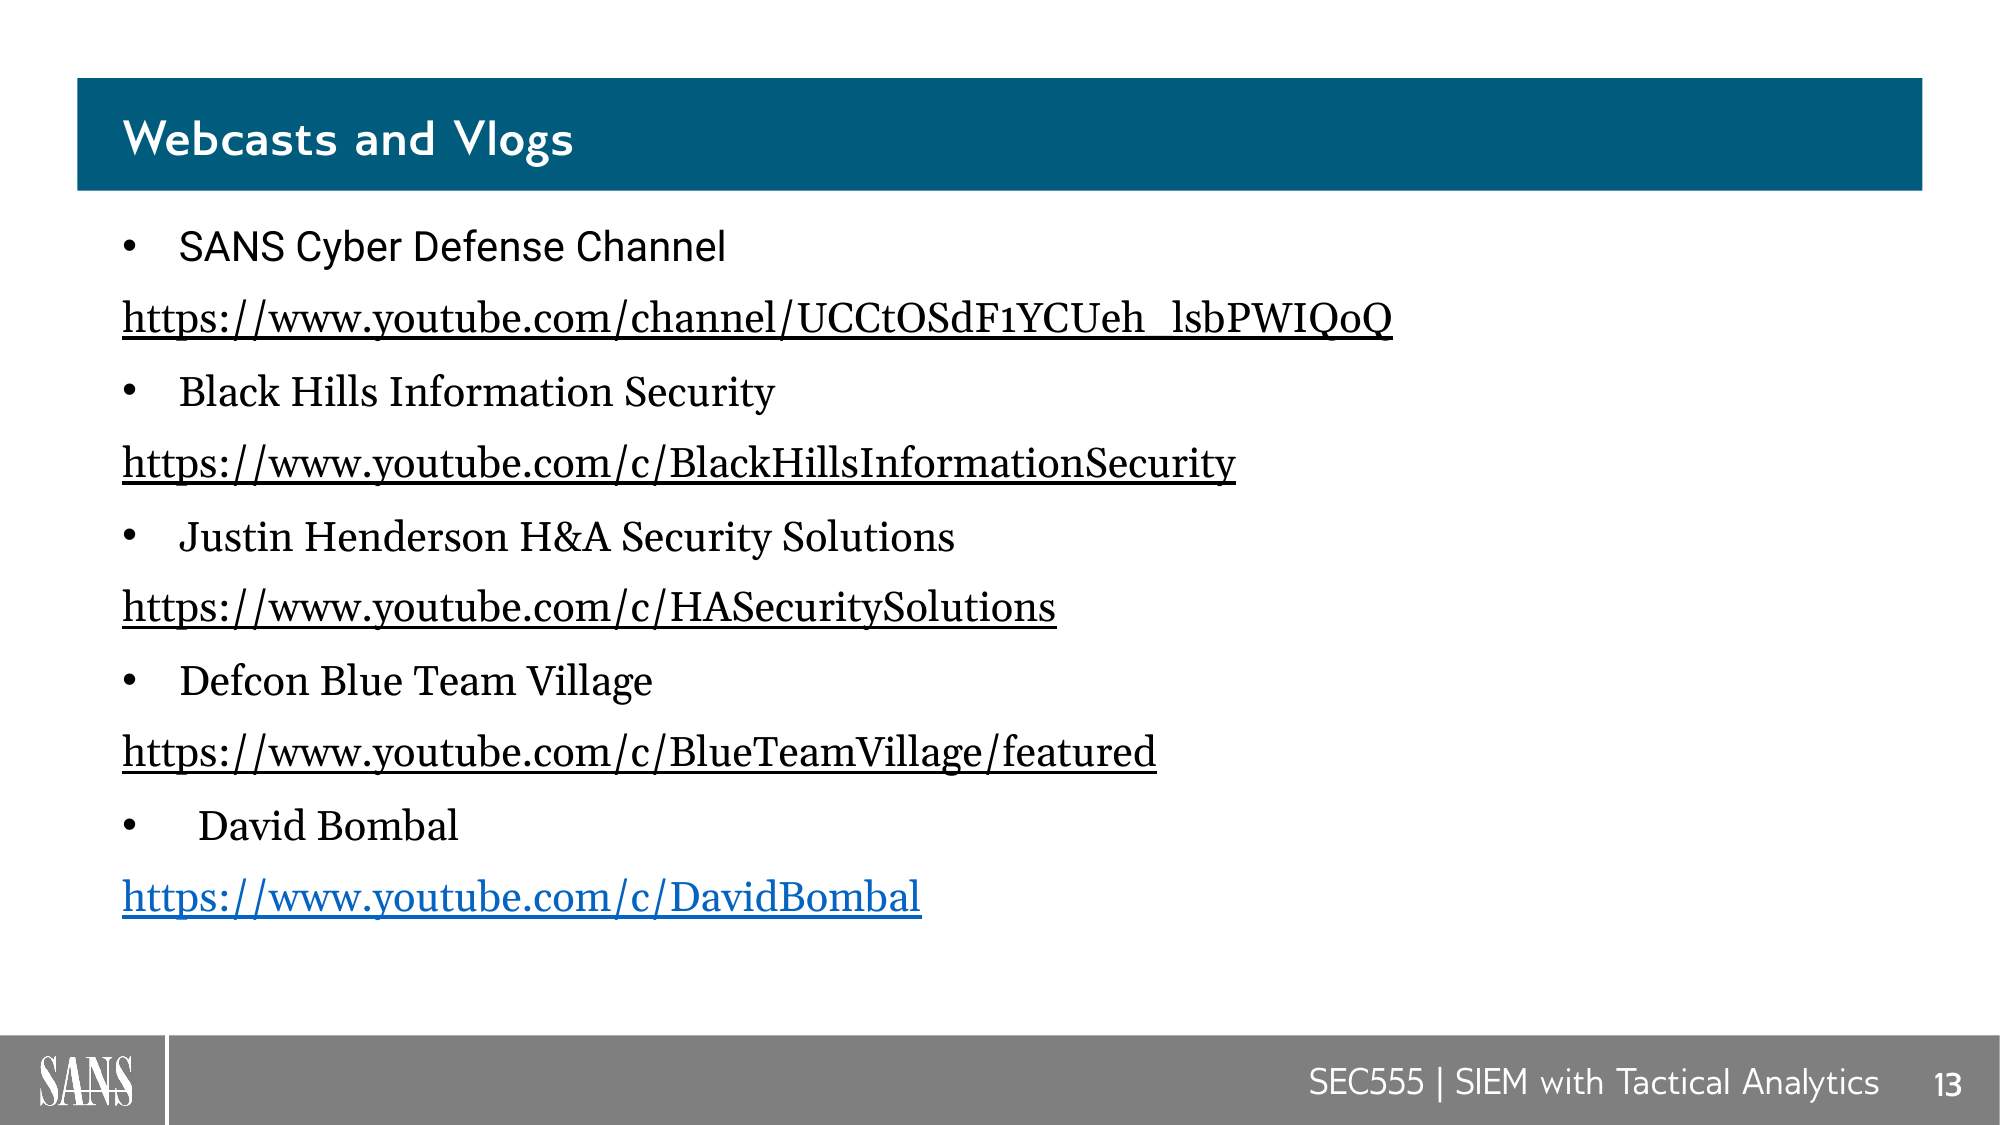

# Webcasts and Vlogs
SANS Cyber Defense Channel
https://www.youtube.com/channel/UCCtOSdF1YCUeh_lsbPWIQoQ
Black Hills Information Security
https://www.youtube.com/c/BlackHillsInformationSecurity
Justin Henderson H&A Security Solutions
https://www.youtube.com/c/HASecuritySolutions
Defcon Blue Team Village
https://www.youtube.com/c/BlueTeamVillage/featured
David Bombal
https://www.youtube.com/c/DavidBombal